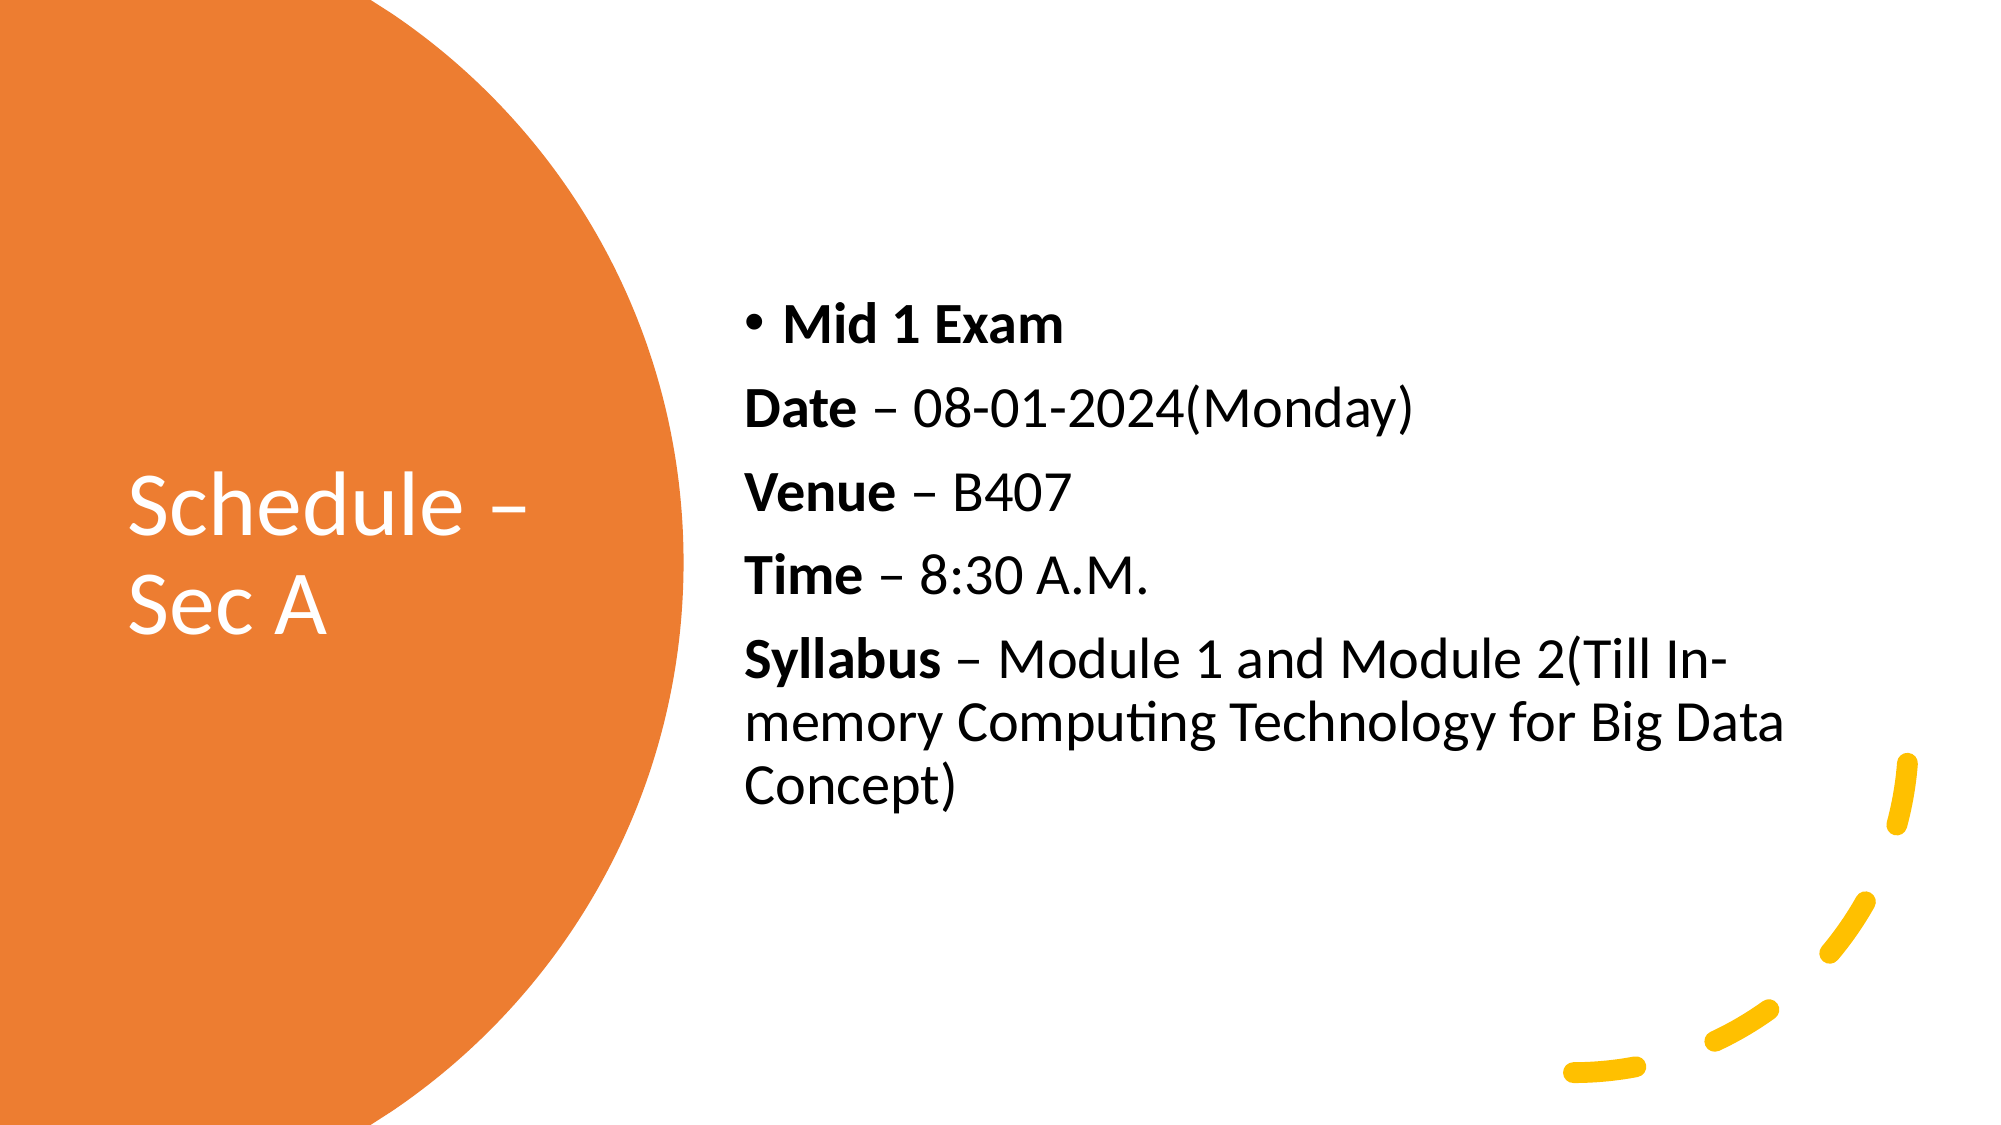

Mid 1 Exam
Date – 08-01-2024(Monday)
Venue – B407
Time – 8:30 A.M.
Syllabus – Module 1 and Module 2(Till In-memory Computing Technology for Big Data Concept)
# Schedule – Sec A